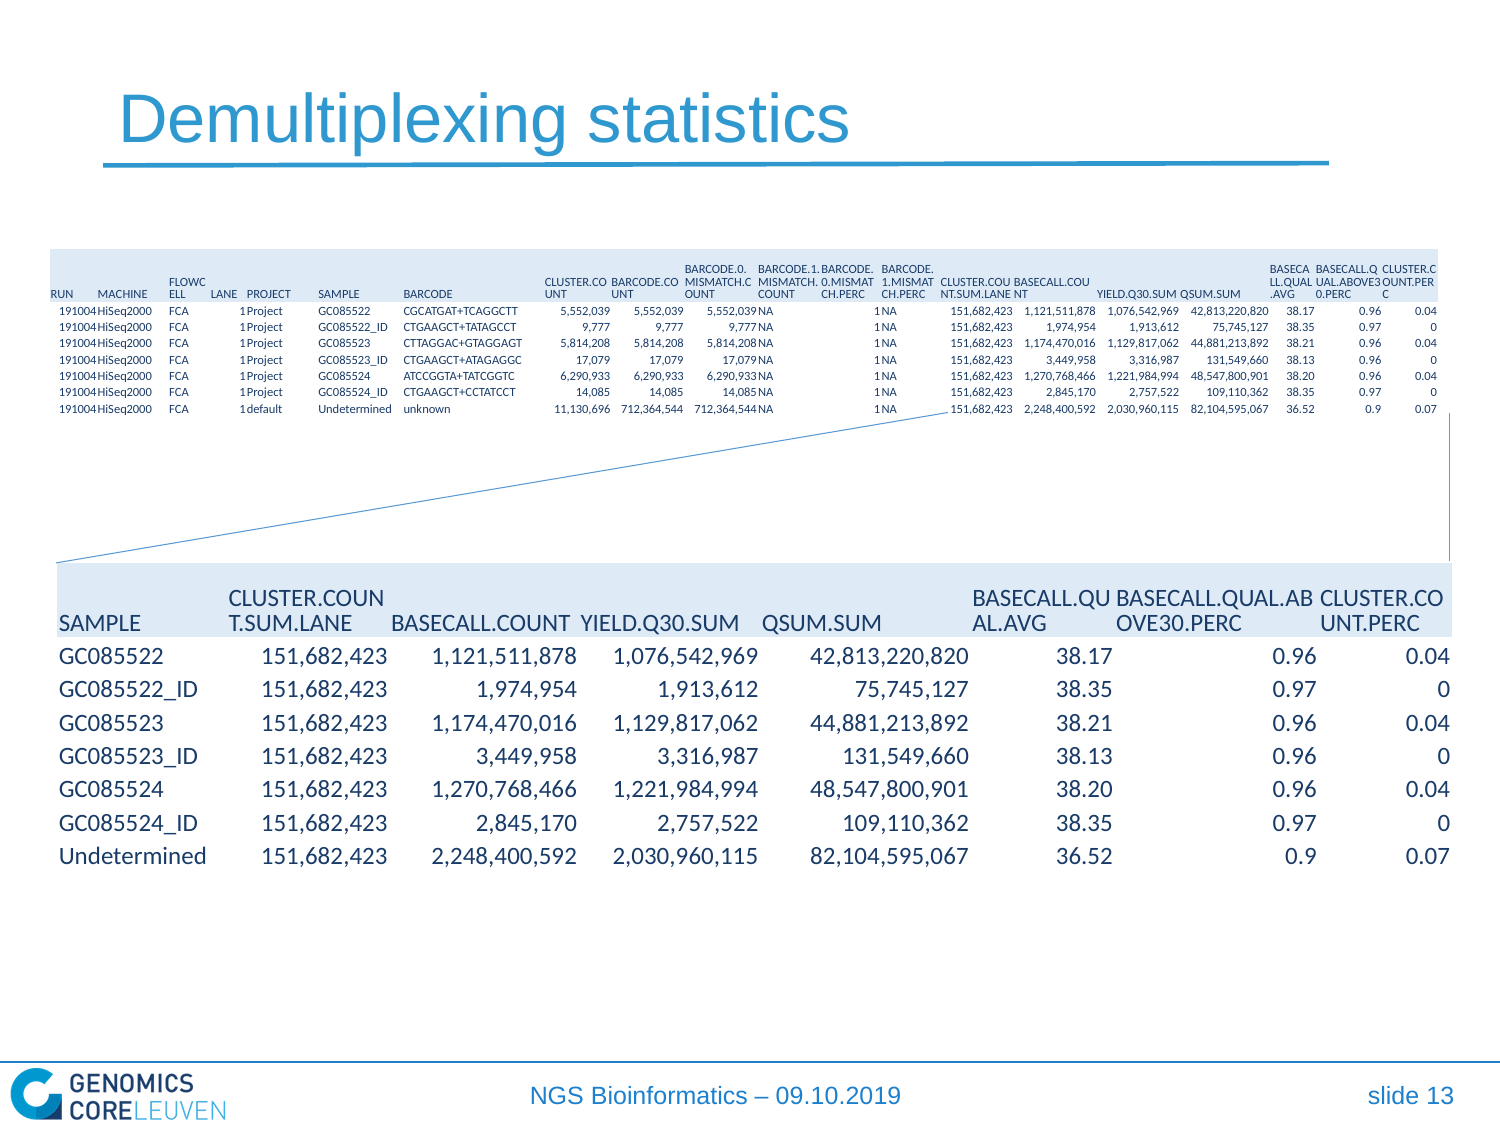

# Demultiplexing statistics
| RUN | MACHINE | FLOWCELL | LANE | PROJECT | SAMPLE | BARCODE | CLUSTER.COUNT | BARCODE.COUNT | BARCODE.0.MISMATCH.COUNT | BARCODE.1.MISMATCH.COUNT | BARCODE.0.MISMATCH.PERC | BARCODE.1.MISMATCH.PERC | CLUSTER.COUNT.SUM.LANE | BASECALL.COUNT | YIELD.Q30.SUM | QSUM.SUM | BASECALL.QUAL.AVG | BASECALL.QUAL.ABOVE30.PERC | CLUSTER.COUNT.PERC |
| --- | --- | --- | --- | --- | --- | --- | --- | --- | --- | --- | --- | --- | --- | --- | --- | --- | --- | --- | --- |
| 191004 | HiSeq2000 | FCA | 1 | Project | GC085522 | CGCATGAT+TCAGGCTT | 5,552,039 | 5,552,039 | 5,552,039 | NA | 1 | NA | 151,682,423 | 1,121,511,878 | 1,076,542,969 | 42,813,220,820 | 38.17 | 0.96 | 0.04 |
| 191004 | HiSeq2000 | FCA | 1 | Project | GC085522\_ID | CTGAAGCT+TATAGCCT | 9,777 | 9,777 | 9,777 | NA | 1 | NA | 151,682,423 | 1,974,954 | 1,913,612 | 75,745,127 | 38.35 | 0.97 | 0 |
| 191004 | HiSeq2000 | FCA | 1 | Project | GC085523 | CTTAGGAC+GTAGGAGT | 5,814,208 | 5,814,208 | 5,814,208 | NA | 1 | NA | 151,682,423 | 1,174,470,016 | 1,129,817,062 | 44,881,213,892 | 38.21 | 0.96 | 0.04 |
| 191004 | HiSeq2000 | FCA | 1 | Project | GC085523\_ID | CTGAAGCT+ATAGAGGC | 17,079 | 17,079 | 17,079 | NA | 1 | NA | 151,682,423 | 3,449,958 | 3,316,987 | 131,549,660 | 38.13 | 0.96 | 0 |
| 191004 | HiSeq2000 | FCA | 1 | Project | GC085524 | ATCCGGTA+TATCGGTC | 6,290,933 | 6,290,933 | 6,290,933 | NA | 1 | NA | 151,682,423 | 1,270,768,466 | 1,221,984,994 | 48,547,800,901 | 38.20 | 0.96 | 0.04 |
| 191004 | HiSeq2000 | FCA | 1 | Project | GC085524\_ID | CTGAAGCT+CCTATCCT | 14,085 | 14,085 | 14,085 | NA | 1 | NA | 151,682,423 | 2,845,170 | 2,757,522 | 109,110,362 | 38.35 | 0.97 | 0 |
| 191004 | HiSeq2000 | FCA | 1 | default | Undetermined | unknown | 11,130,696 | 712,364,544 | 712,364,544 | NA | 1 | NA | 151,682,423 | 2,248,400,592 | 2,030,960,115 | 82,104,595,067 | 36.52 | 0.9 | 0.07 |
| SAMPLE | CLUSTER.COUNT.SUM.LANE | BASECALL.COUNT | YIELD.Q30.SUM | QSUM.SUM | BASECALL.QUAL.AVG | BASECALL.QUAL.ABOVE30.PERC | CLUSTER.COUNT.PERC |
| --- | --- | --- | --- | --- | --- | --- | --- |
| GC085522 | 151,682,423 | 1,121,511,878 | 1,076,542,969 | 42,813,220,820 | 38.17 | 0.96 | 0.04 |
| GC085522\_ID | 151,682,423 | 1,974,954 | 1,913,612 | 75,745,127 | 38.35 | 0.97 | 0 |
| GC085523 | 151,682,423 | 1,174,470,016 | 1,129,817,062 | 44,881,213,892 | 38.21 | 0.96 | 0.04 |
| GC085523\_ID | 151,682,423 | 3,449,958 | 3,316,987 | 131,549,660 | 38.13 | 0.96 | 0 |
| GC085524 | 151,682,423 | 1,270,768,466 | 1,221,984,994 | 48,547,800,901 | 38.20 | 0.96 | 0.04 |
| GC085524\_ID | 151,682,423 | 2,845,170 | 2,757,522 | 109,110,362 | 38.35 | 0.97 | 0 |
| Undetermined | 151,682,423 | 2,248,400,592 | 2,030,960,115 | 82,104,595,067 | 36.52 | 0.9 | 0.07 |